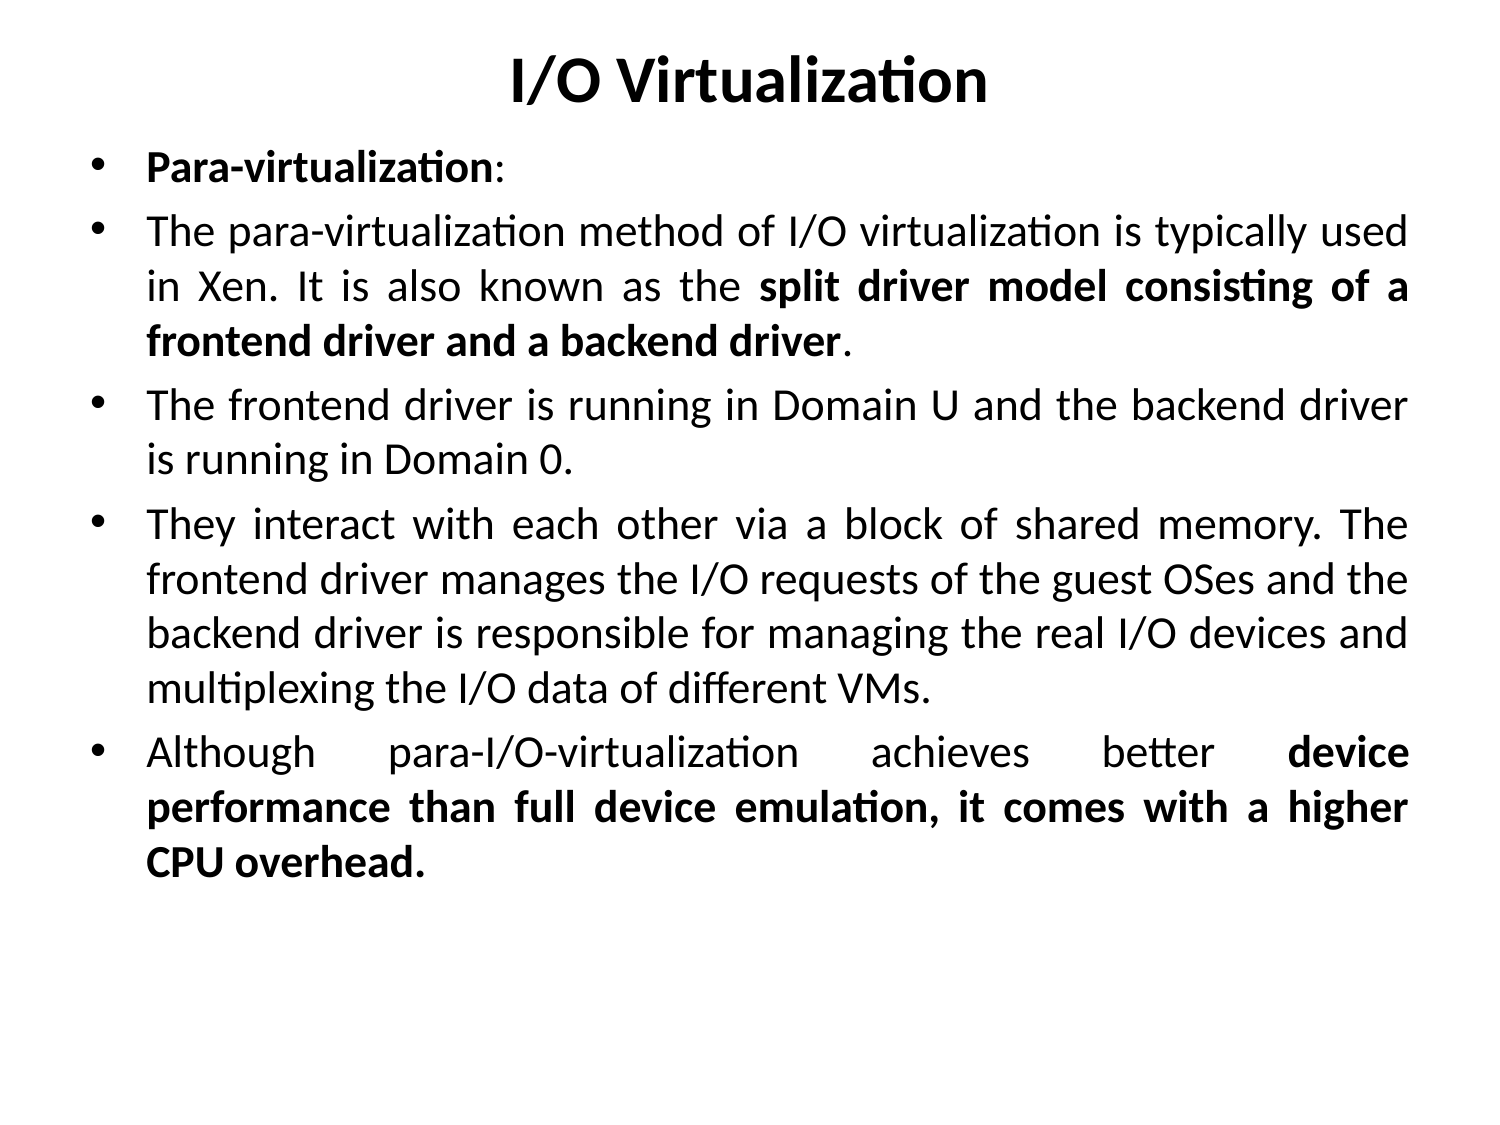

# I/O Virtualization
Para-virtualization:
The para-virtualization method of I/O virtualization is typically used in Xen. It is also known as the split driver model consisting of a frontend driver and a backend driver.
The frontend driver is running in Domain U and the backend driver is running in Domain 0.
They interact with each other via a block of shared memory. The frontend driver manages the I/O requests of the guest OSes and the backend driver is responsible for managing the real I/O devices and multiplexing the I/O data of different VMs.
Although para-I/O-virtualization achieves better device performance than full device emulation, it comes with a higher CPU overhead.